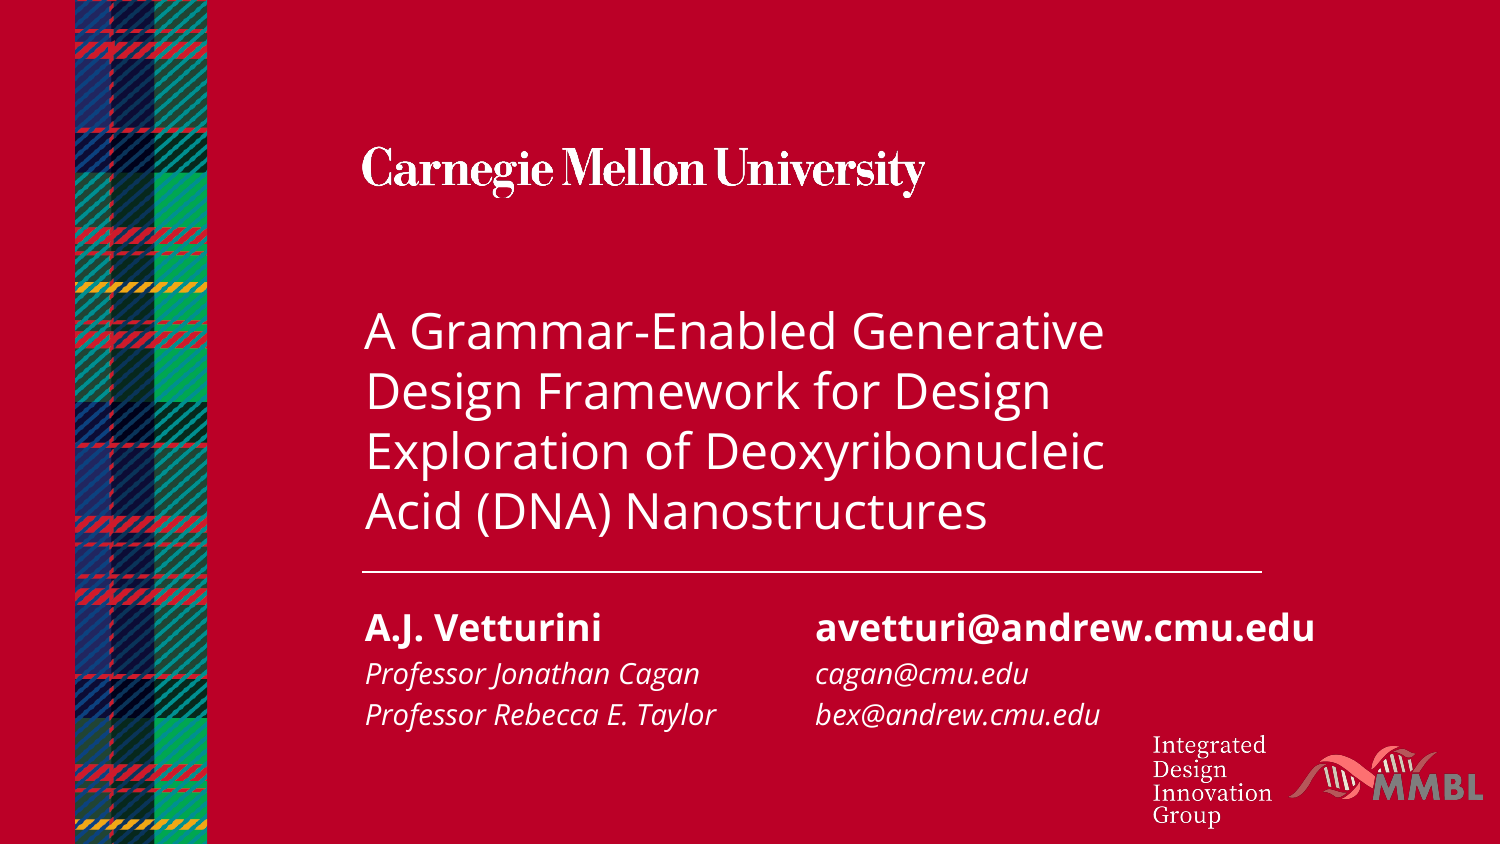

A Grammar-Enabled Generative Design Framework for Design Exploration of Deoxyribonucleic Acid (DNA) Nanostructures
A.J. Vetturini		avetturi@andrew.cmu.edu
Professor Jonathan Cagan	cagan@cmu.edu
Professor Rebecca E. Taylor	bex@andrew.cmu.edu